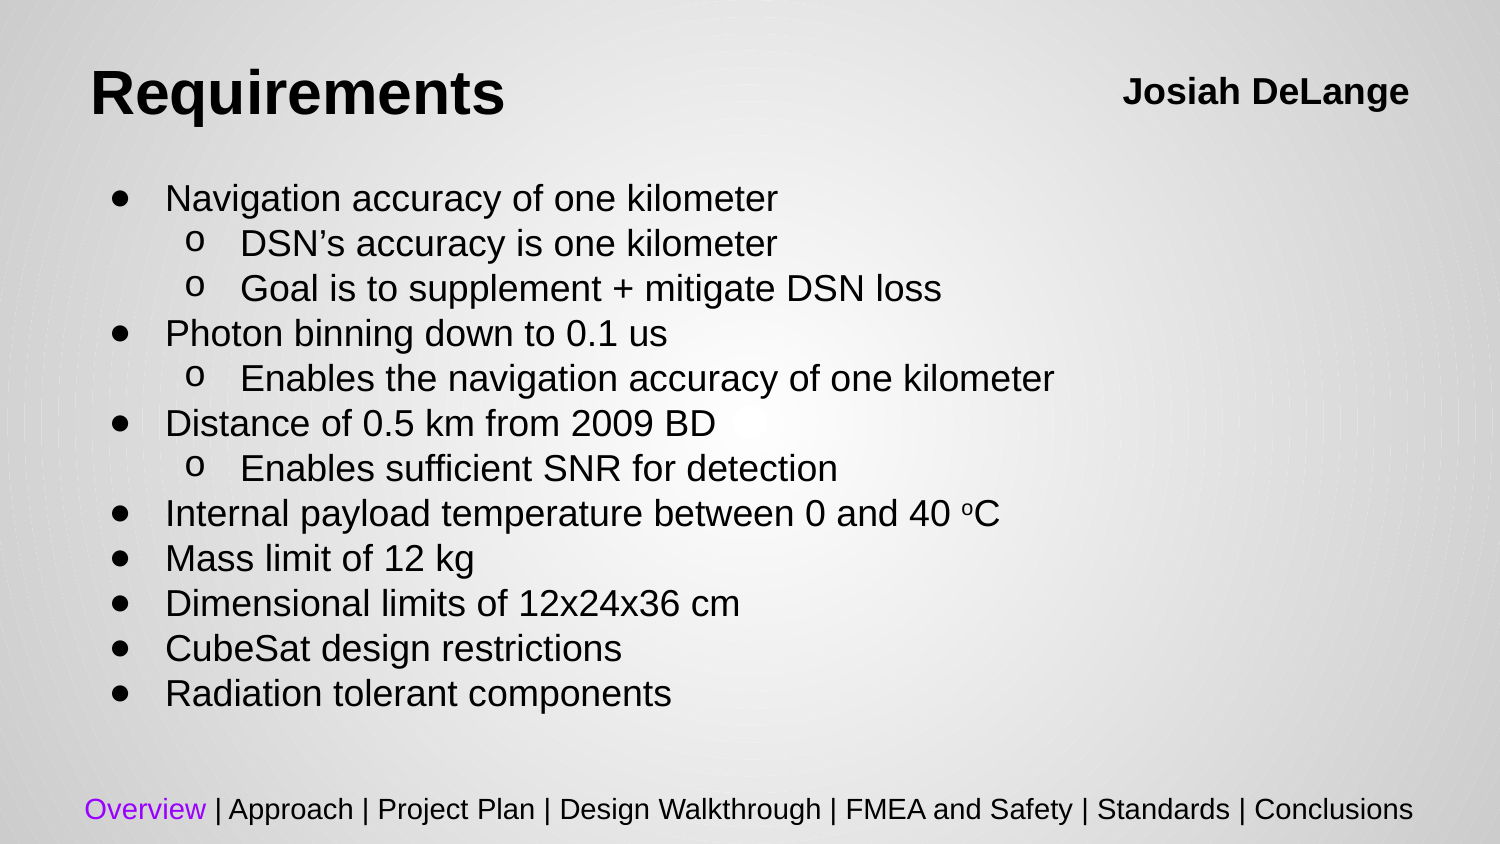

# Requirements
Josiah DeLange
Navigation accuracy of one kilometer
DSN’s accuracy is one kilometer
Goal is to supplement + mitigate DSN loss
Photon binning down to 0.1 us
Enables the navigation accuracy of one kilometer
Distance of 0.5 km from 2009 BD
Enables sufficient SNR for detection
Internal payload temperature between 0 and 40 oC
Mass limit of 12 kg
Dimensional limits of 12x24x36 cm
CubeSat design restrictions
Radiation tolerant components
Overview | Approach | Project Plan | Design Walkthrough | FMEA and Safety | Standards | Conclusions